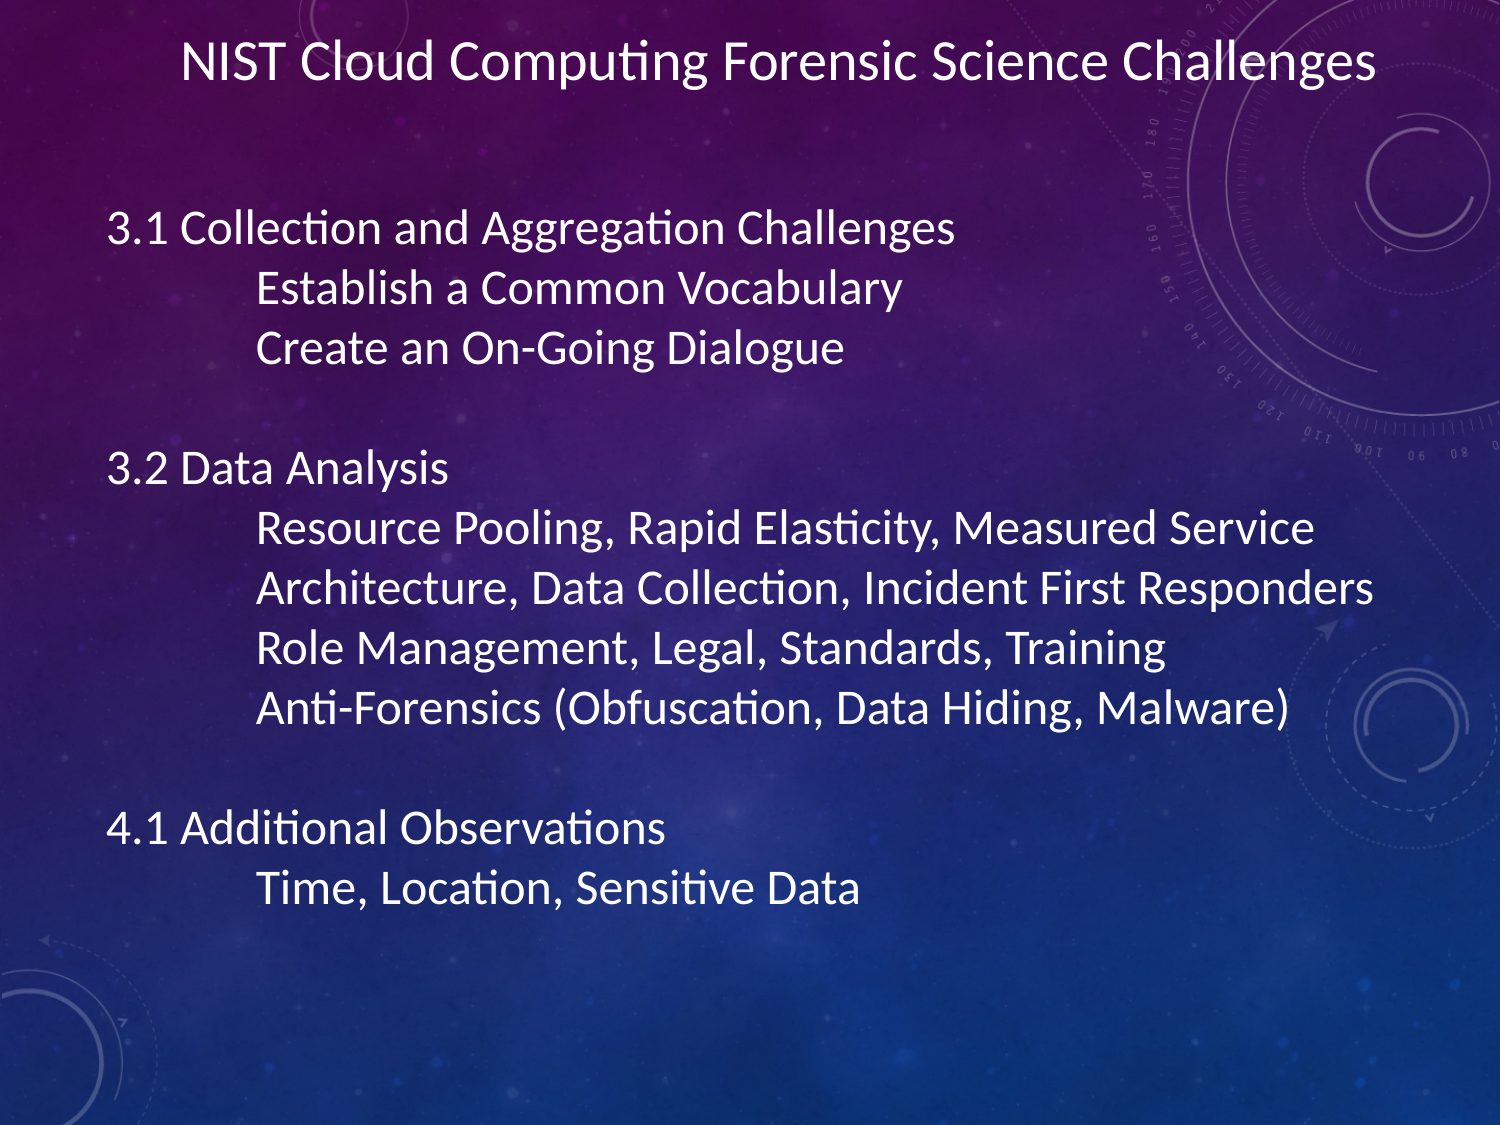

NIST Cloud Computing Forensic Science Challenges
3.1 Collection and Aggregation Challenges
	Establish a Common Vocabulary
	Create an On-Going Dialogue

3.2 Data Analysis
	Resource Pooling, Rapid Elasticity, Measured Service
	Architecture, Data Collection, Incident First Responders
	Role Management, Legal, Standards, Training
	Anti-Forensics (Obfuscation, Data Hiding, Malware)

4.1 Additional Observations
	Time, Location, Sensitive Data